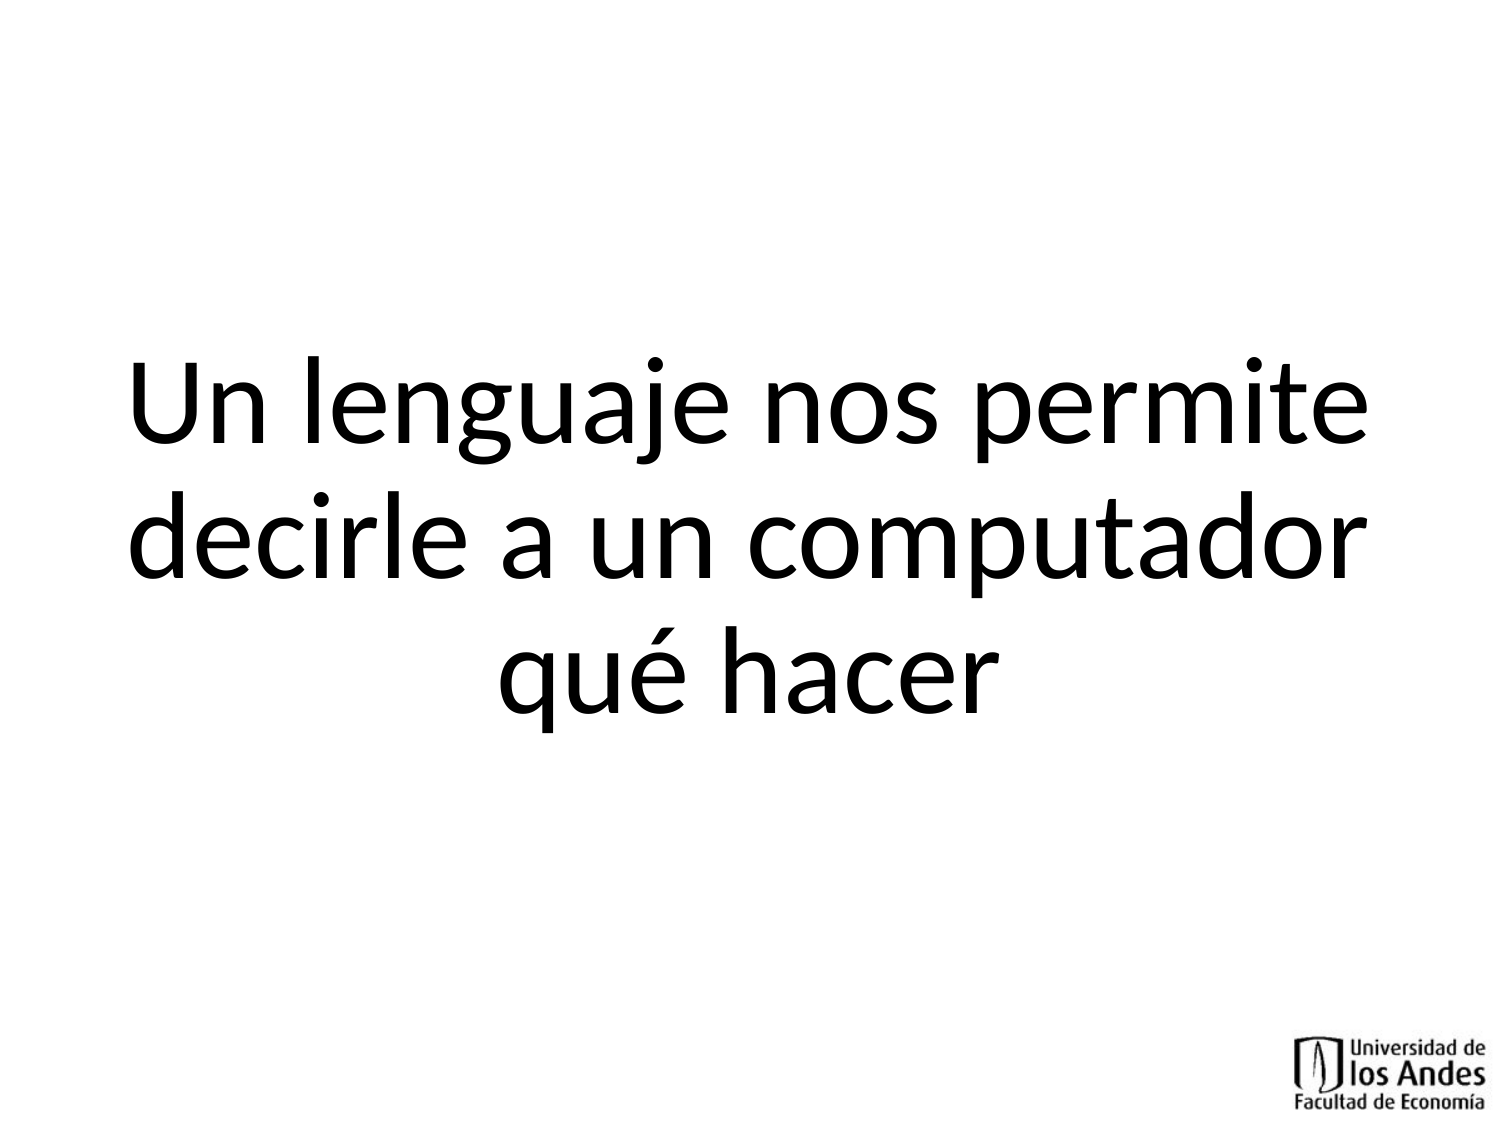

# Un lenguaje nos permite decirle a un computador qué hacer